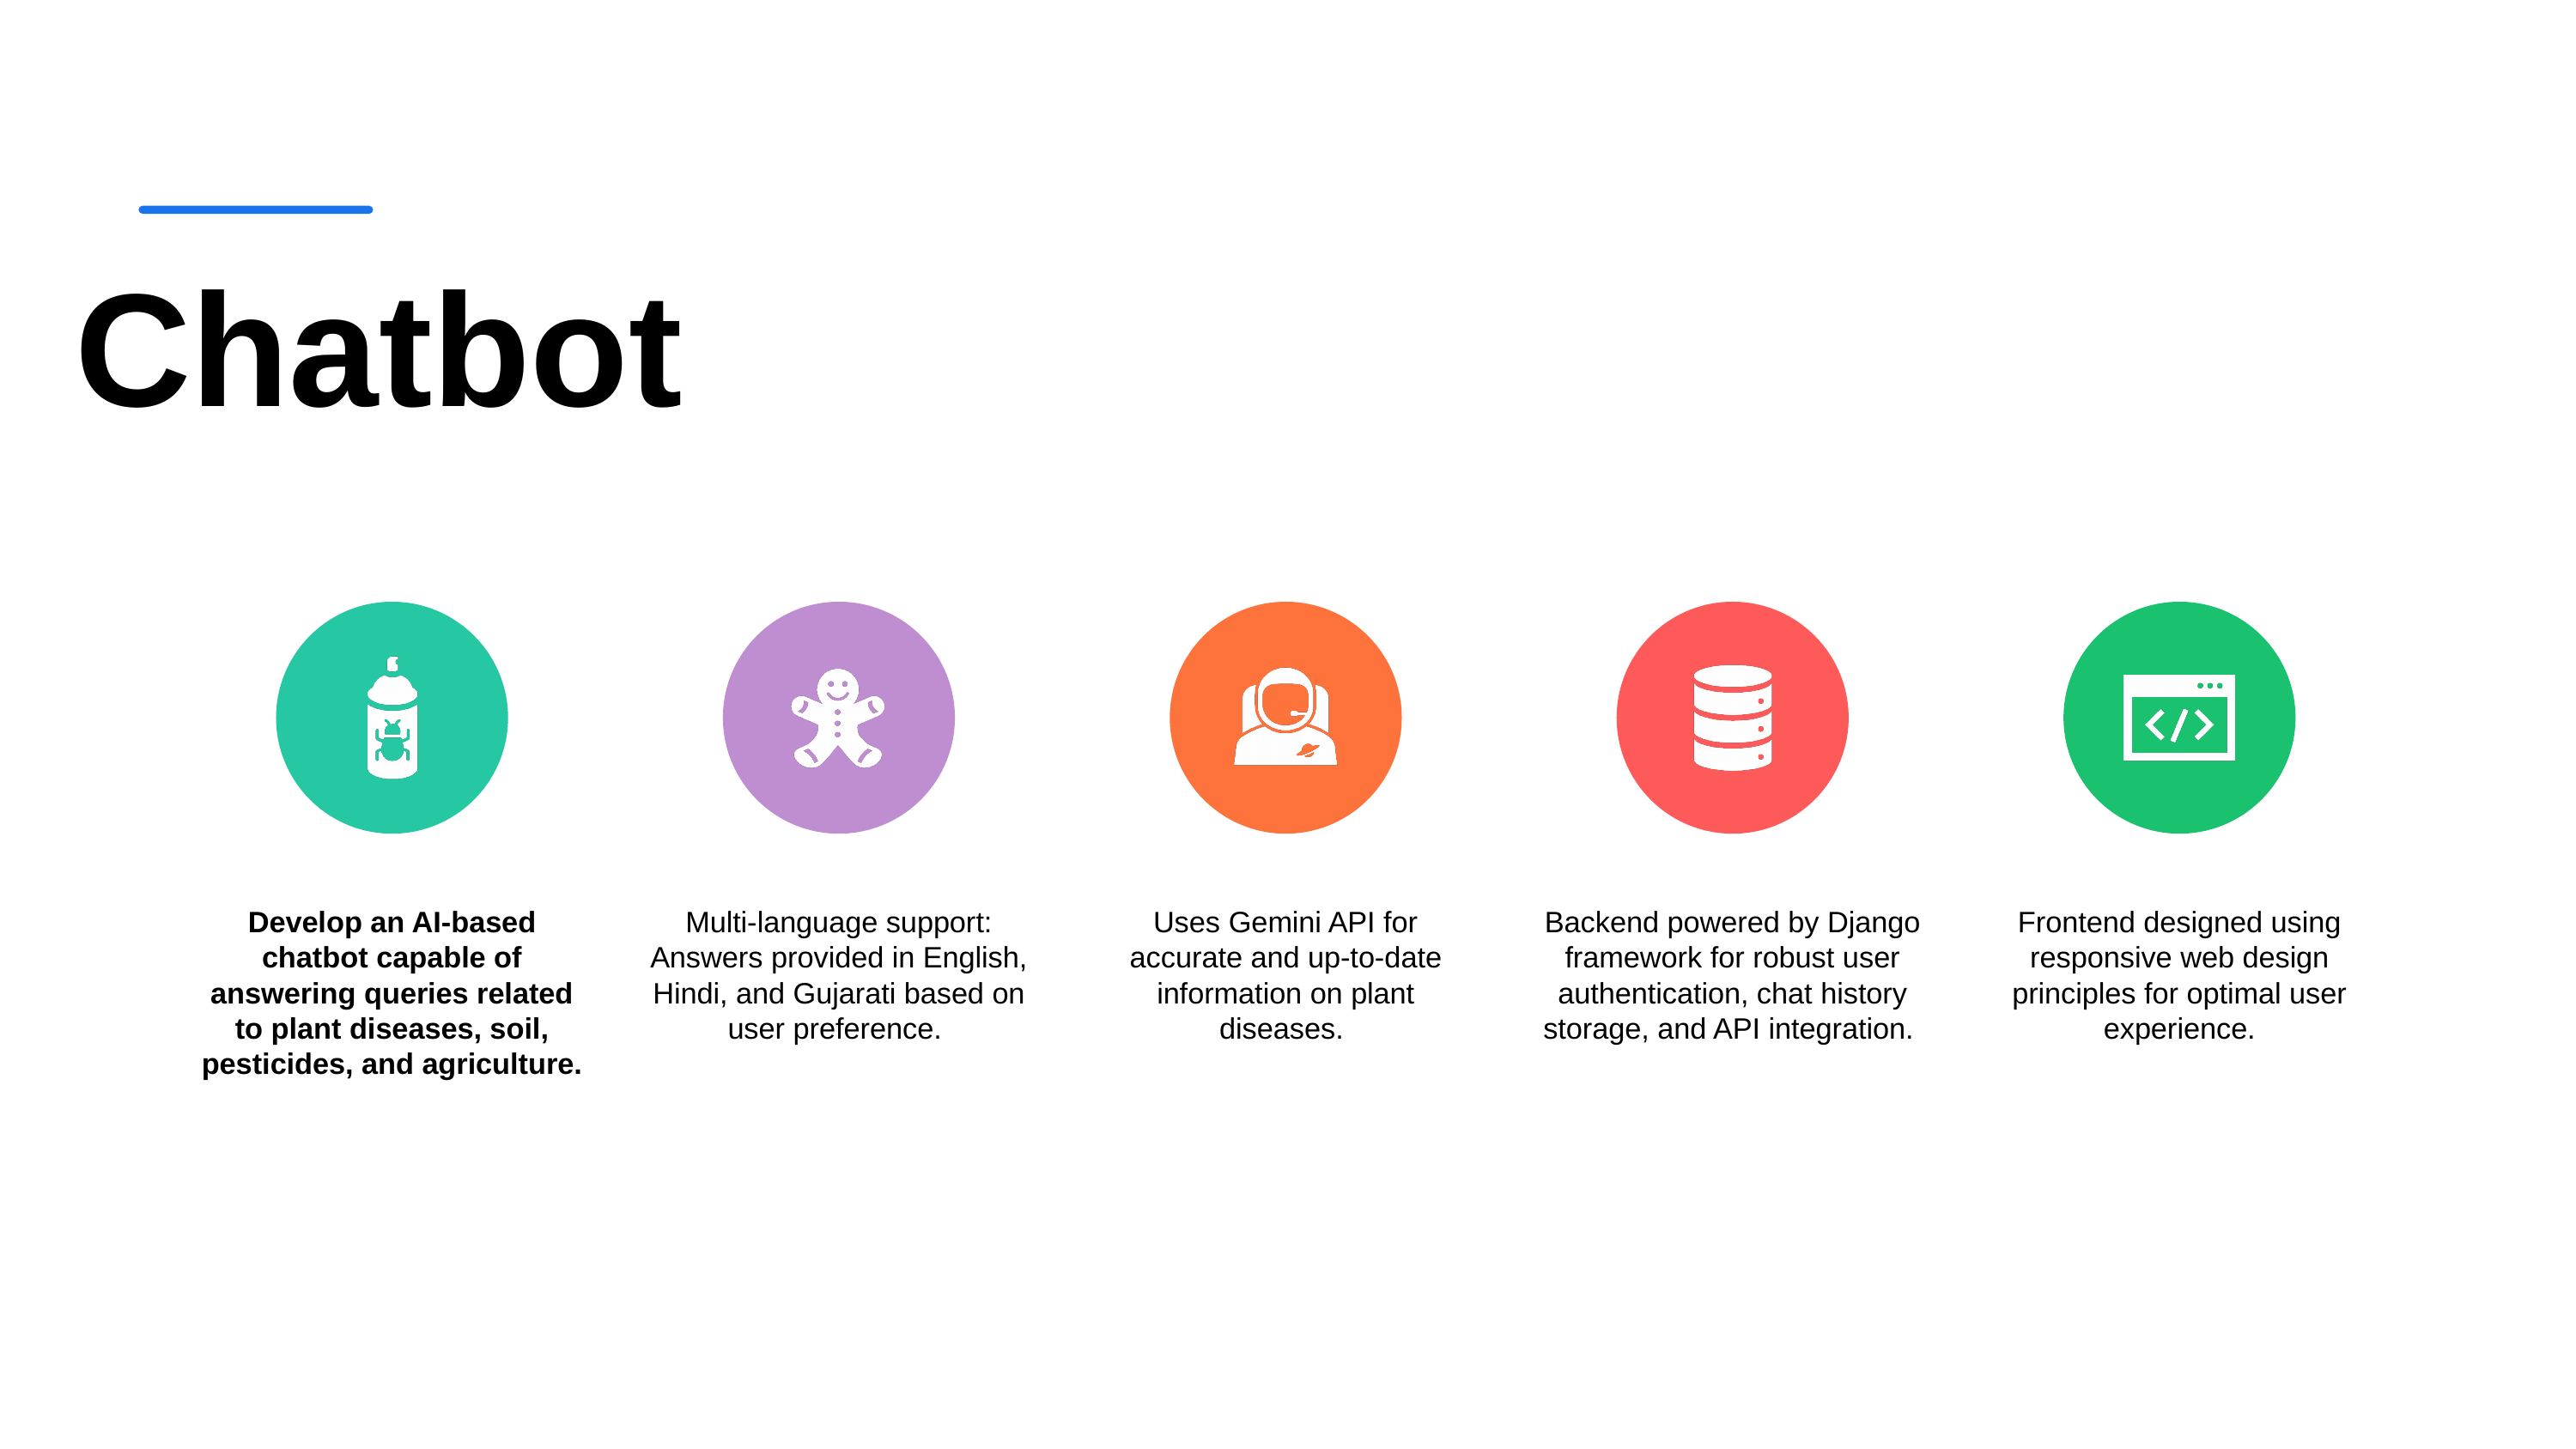

Chatbot

Develop an AI-based chatbot capable of answering queries related to plant diseases, soil, pesticides, and agriculture.

Multi-language support: Answers provided in English, Hindi, and Gujarati based on user preference.

Uses Gemini API for accurate and up-to-date information on plant diseases.

Backend powered by Django framework for robust user authentication, chat history storage, and API integration.

Frontend designed using responsive web design principles for optimal user experience.